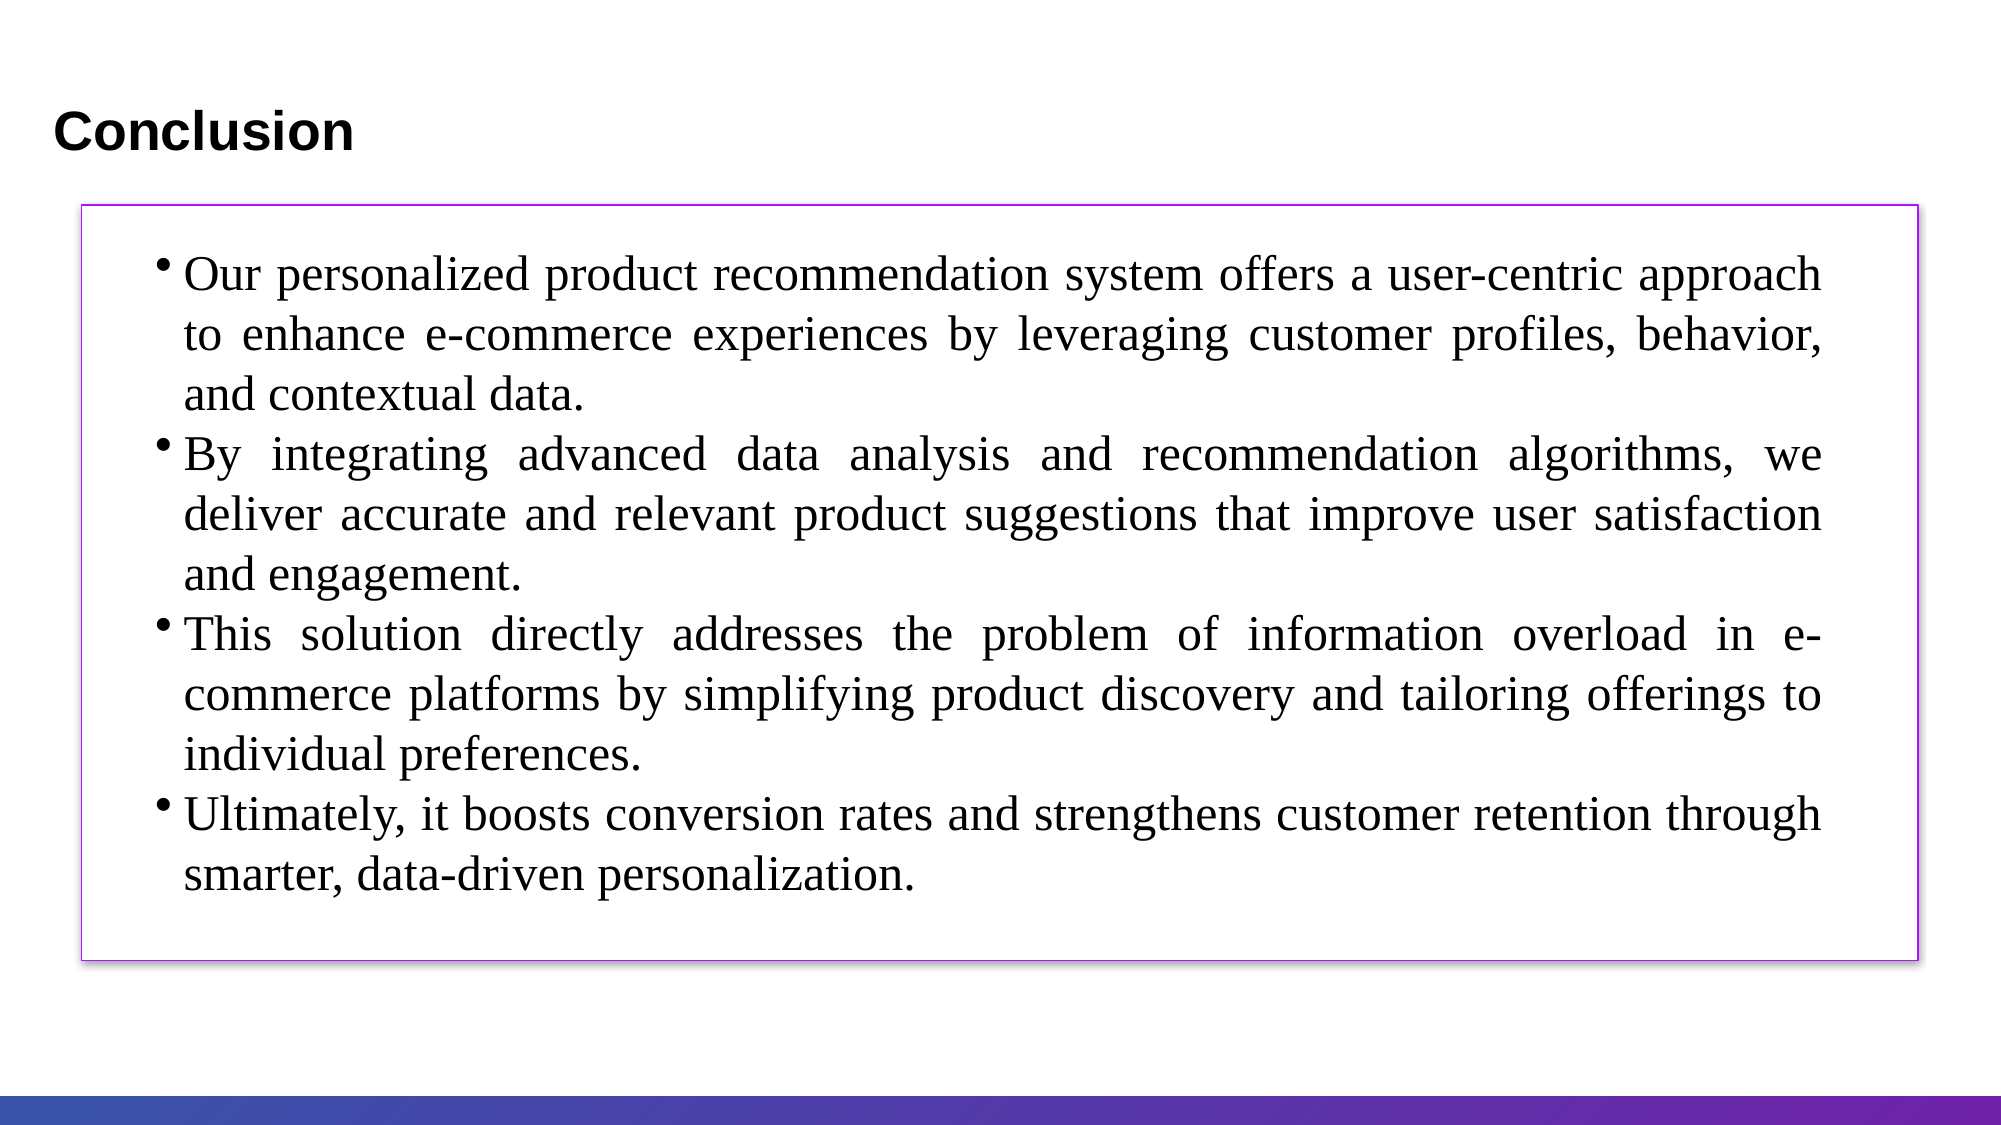

Conclusion
Our personalized product recommendation system offers a user-centric approach to enhance e-commerce experiences by leveraging customer profiles, behavior, and contextual data.
By integrating advanced data analysis and recommendation algorithms, we deliver accurate and relevant product suggestions that improve user satisfaction and engagement.
This solution directly addresses the problem of information overload in e-commerce platforms by simplifying product discovery and tailoring offerings to individual preferences.
Ultimately, it boosts conversion rates and strengthens customer retention through smarter, data-driven personalization.